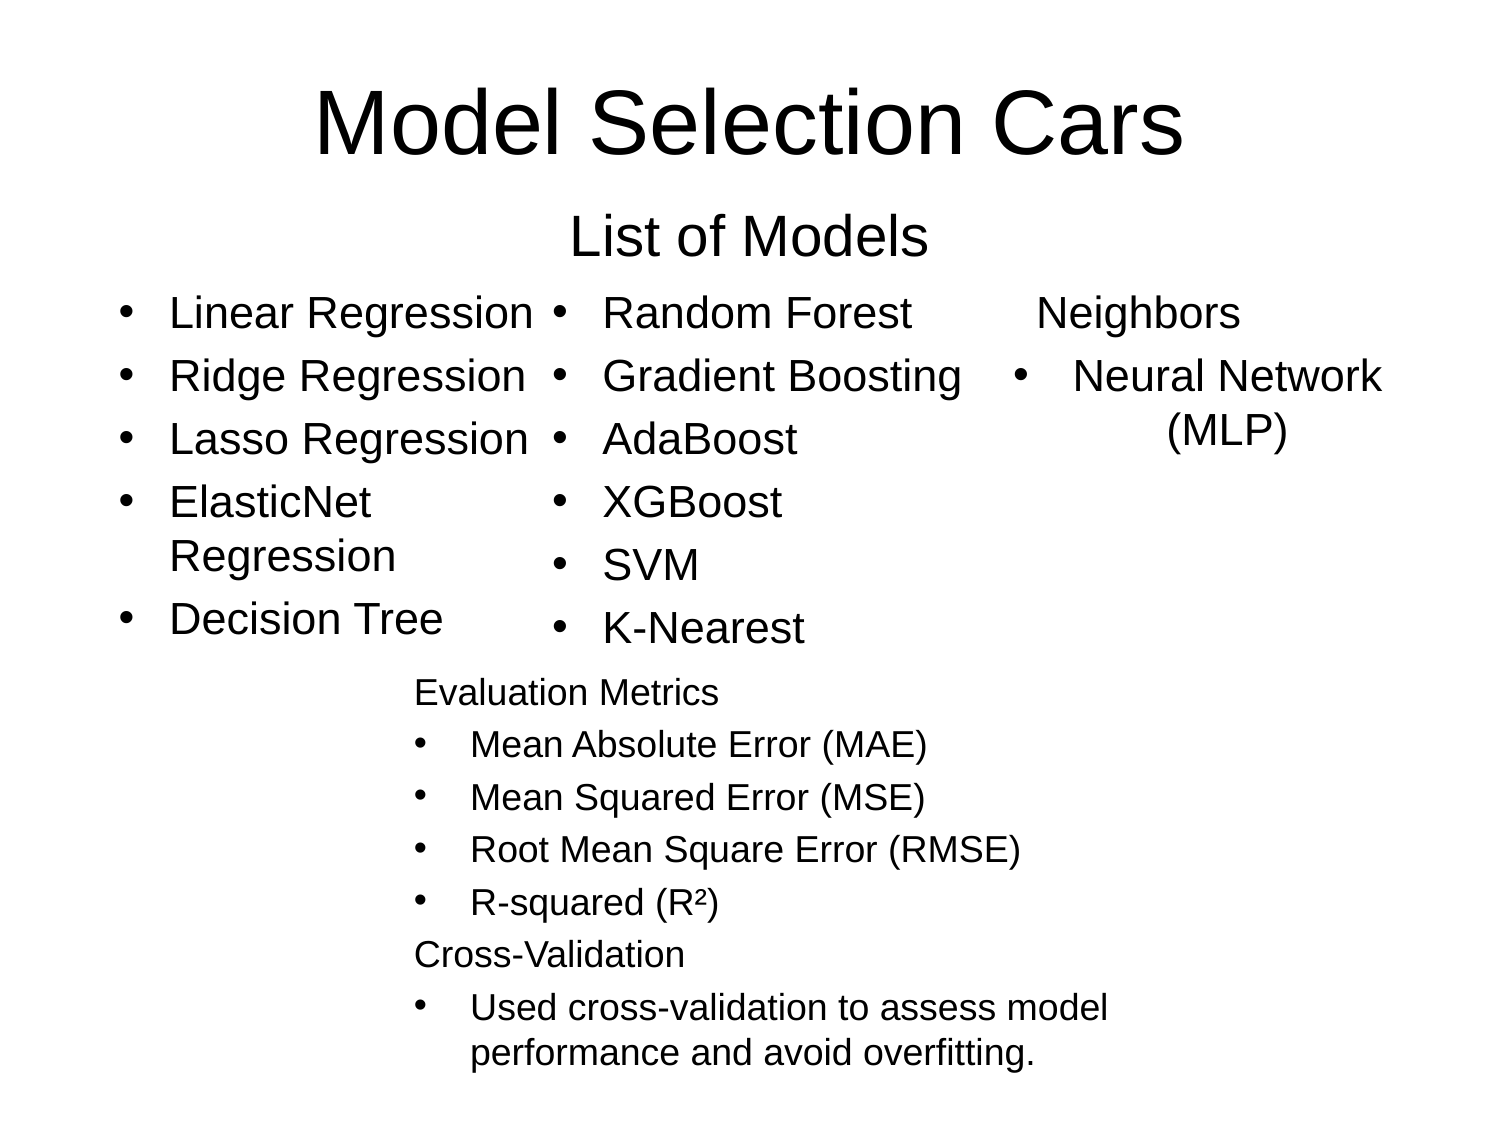

# Model Selection Cars
List of Models
Linear Regression
Ridge Regression
Lasso Regression
ElasticNet Regression
Decision Tree
Random Forest
Gradient Boosting
AdaBoost
XGBoost
SVM
K-Nearest Neighbors
Neural Network (MLP)
Evaluation Metrics
Mean Absolute Error (MAE)
Mean Squared Error (MSE)
Root Mean Square Error (RMSE)
R-squared (R²)
Cross-Validation
Used cross-validation to assess model performance and avoid overfitting.